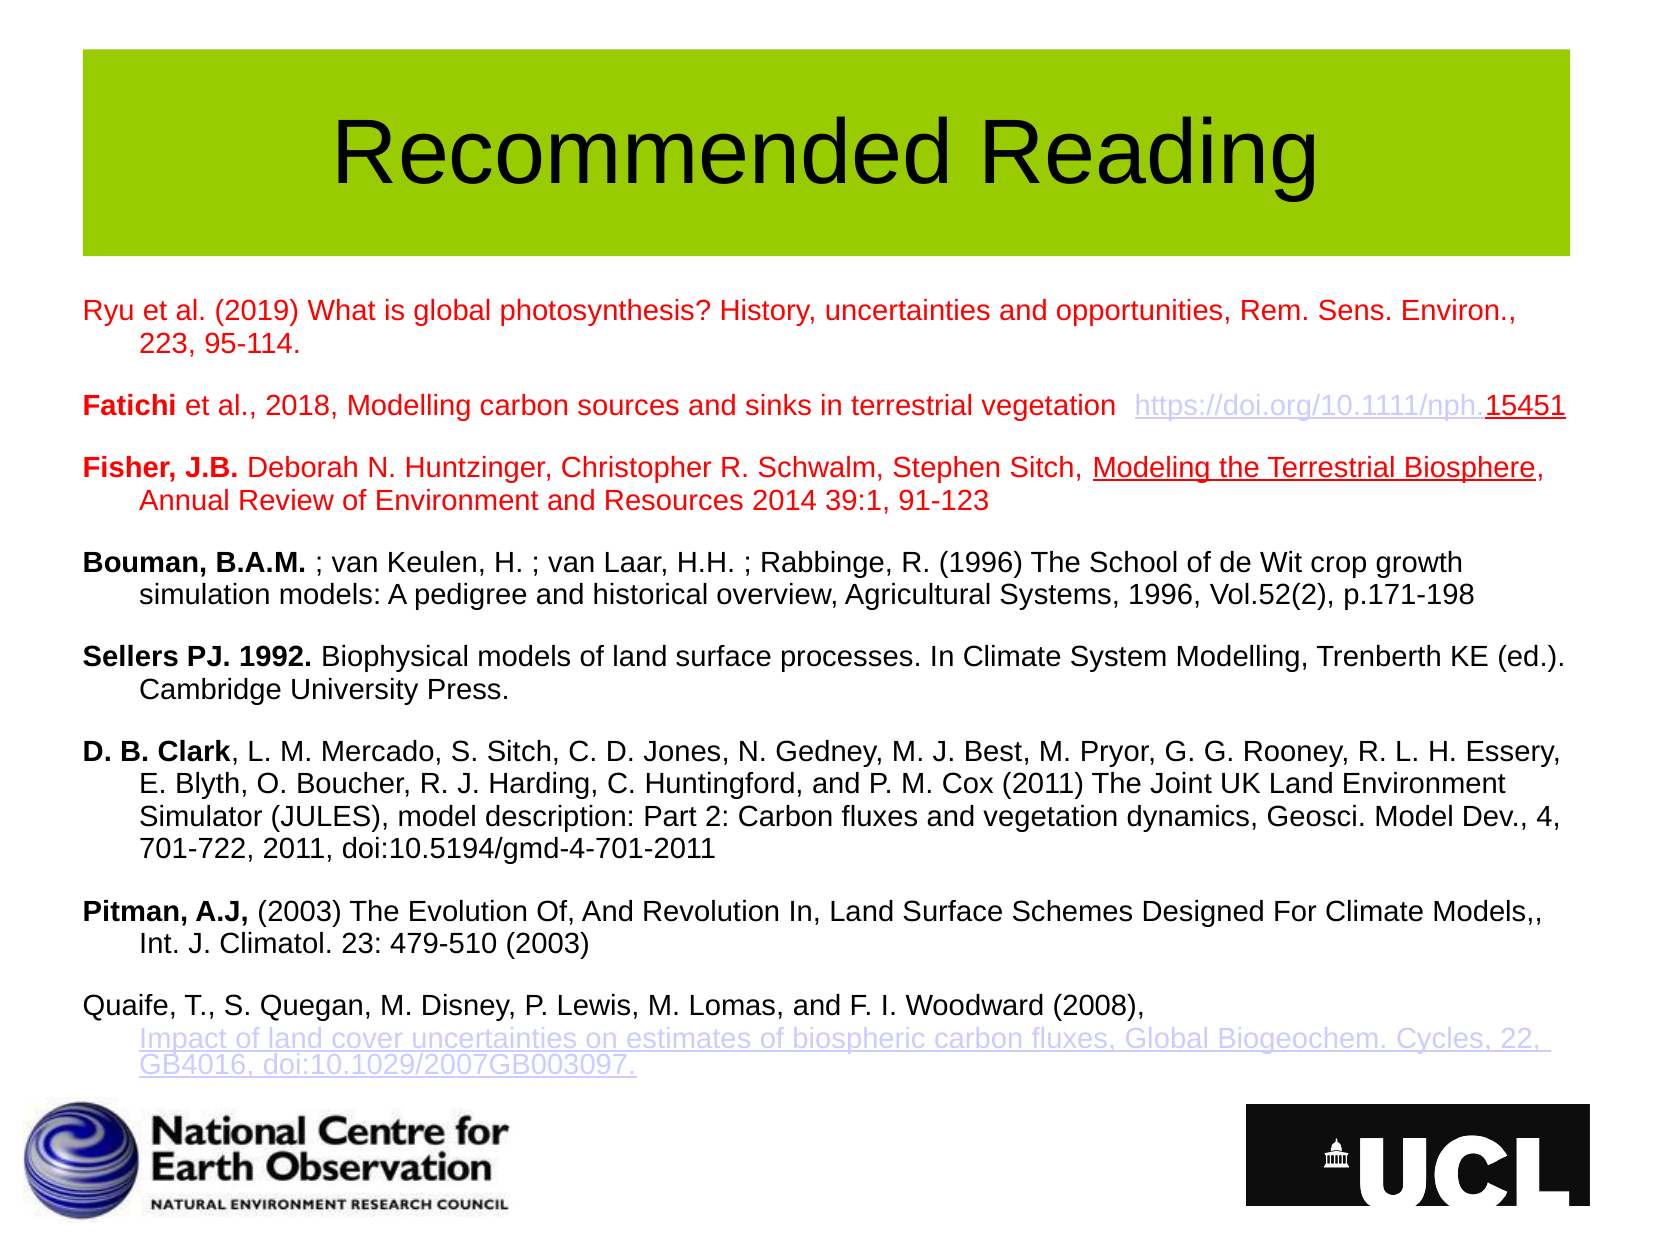

# Recommended Reading
Ryu et al. (2019) What is global photosynthesis? History, uncertainties and opportunities, Rem. Sens. Environ., 223, 95-114.
Fatichi et al., 2018, Modelling carbon sources and sinks in terrestrial vegetation  https://doi.org/10.1111/nph.15451
Fisher, J.B. Deborah N. Huntzinger, Christopher R. Schwalm, Stephen Sitch, Modeling the Terrestrial Biosphere, Annual Review of Environment and Resources 2014 39:1, 91-123
Bouman, B.A.M. ; van Keulen, H. ; van Laar, H.H. ; Rabbinge, R. (1996) The School of de Wit crop growth simulation models: A pedigree and historical overview, Agricultural Systems, 1996, Vol.52(2), p.171-198
Sellers PJ. 1992. Biophysical models of land surface processes. In Climate System Modelling, Trenberth KE (ed.). Cambridge University Press.
D. B. Clark, L. M. Mercado, S. Sitch, C. D. Jones, N. Gedney, M. J. Best, M. Pryor, G. G. Rooney, R. L. H. Essery, E. Blyth, O. Boucher, R. J. Harding, C. Huntingford, and P. M. Cox (2011) The Joint UK Land Environment Simulator (JULES), model description: Part 2: Carbon fluxes and vegetation dynamics, Geosci. Model Dev., 4, 701-722, 2011, doi:10.5194/gmd-4-701-2011
Pitman, A.J, (2003) The Evolution Of, And Revolution In, Land Surface Schemes Designed For Climate Models,, Int. J. Climatol. 23: 479-510 (2003)
Quaife, T., S. Quegan, M. Disney, P. Lewis, M. Lomas, and F. I. Woodward (2008), Impact of land cover uncertainties on estimates of biospheric carbon fluxes, Global Biogeochem. Cycles, 22, GB4016, doi:10.1029/2007GB003097.